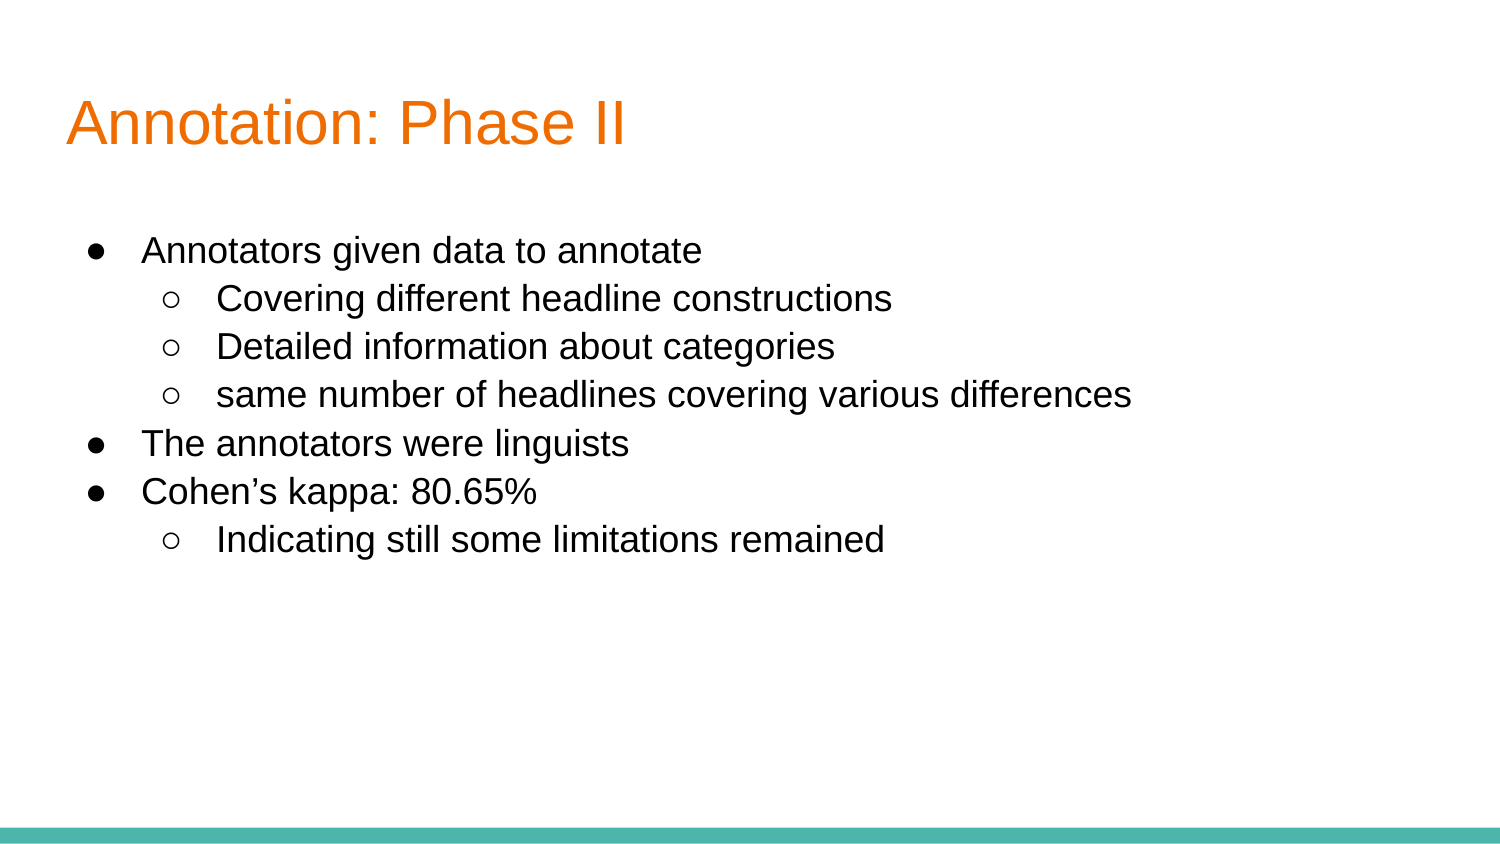

# Annotation: Phase II
Annotators given data to annotate
Covering different headline constructions
Detailed information about categories
same number of headlines covering various differences
The annotators were linguists
Cohen’s kappa: 80.65%
Indicating still some limitations remained